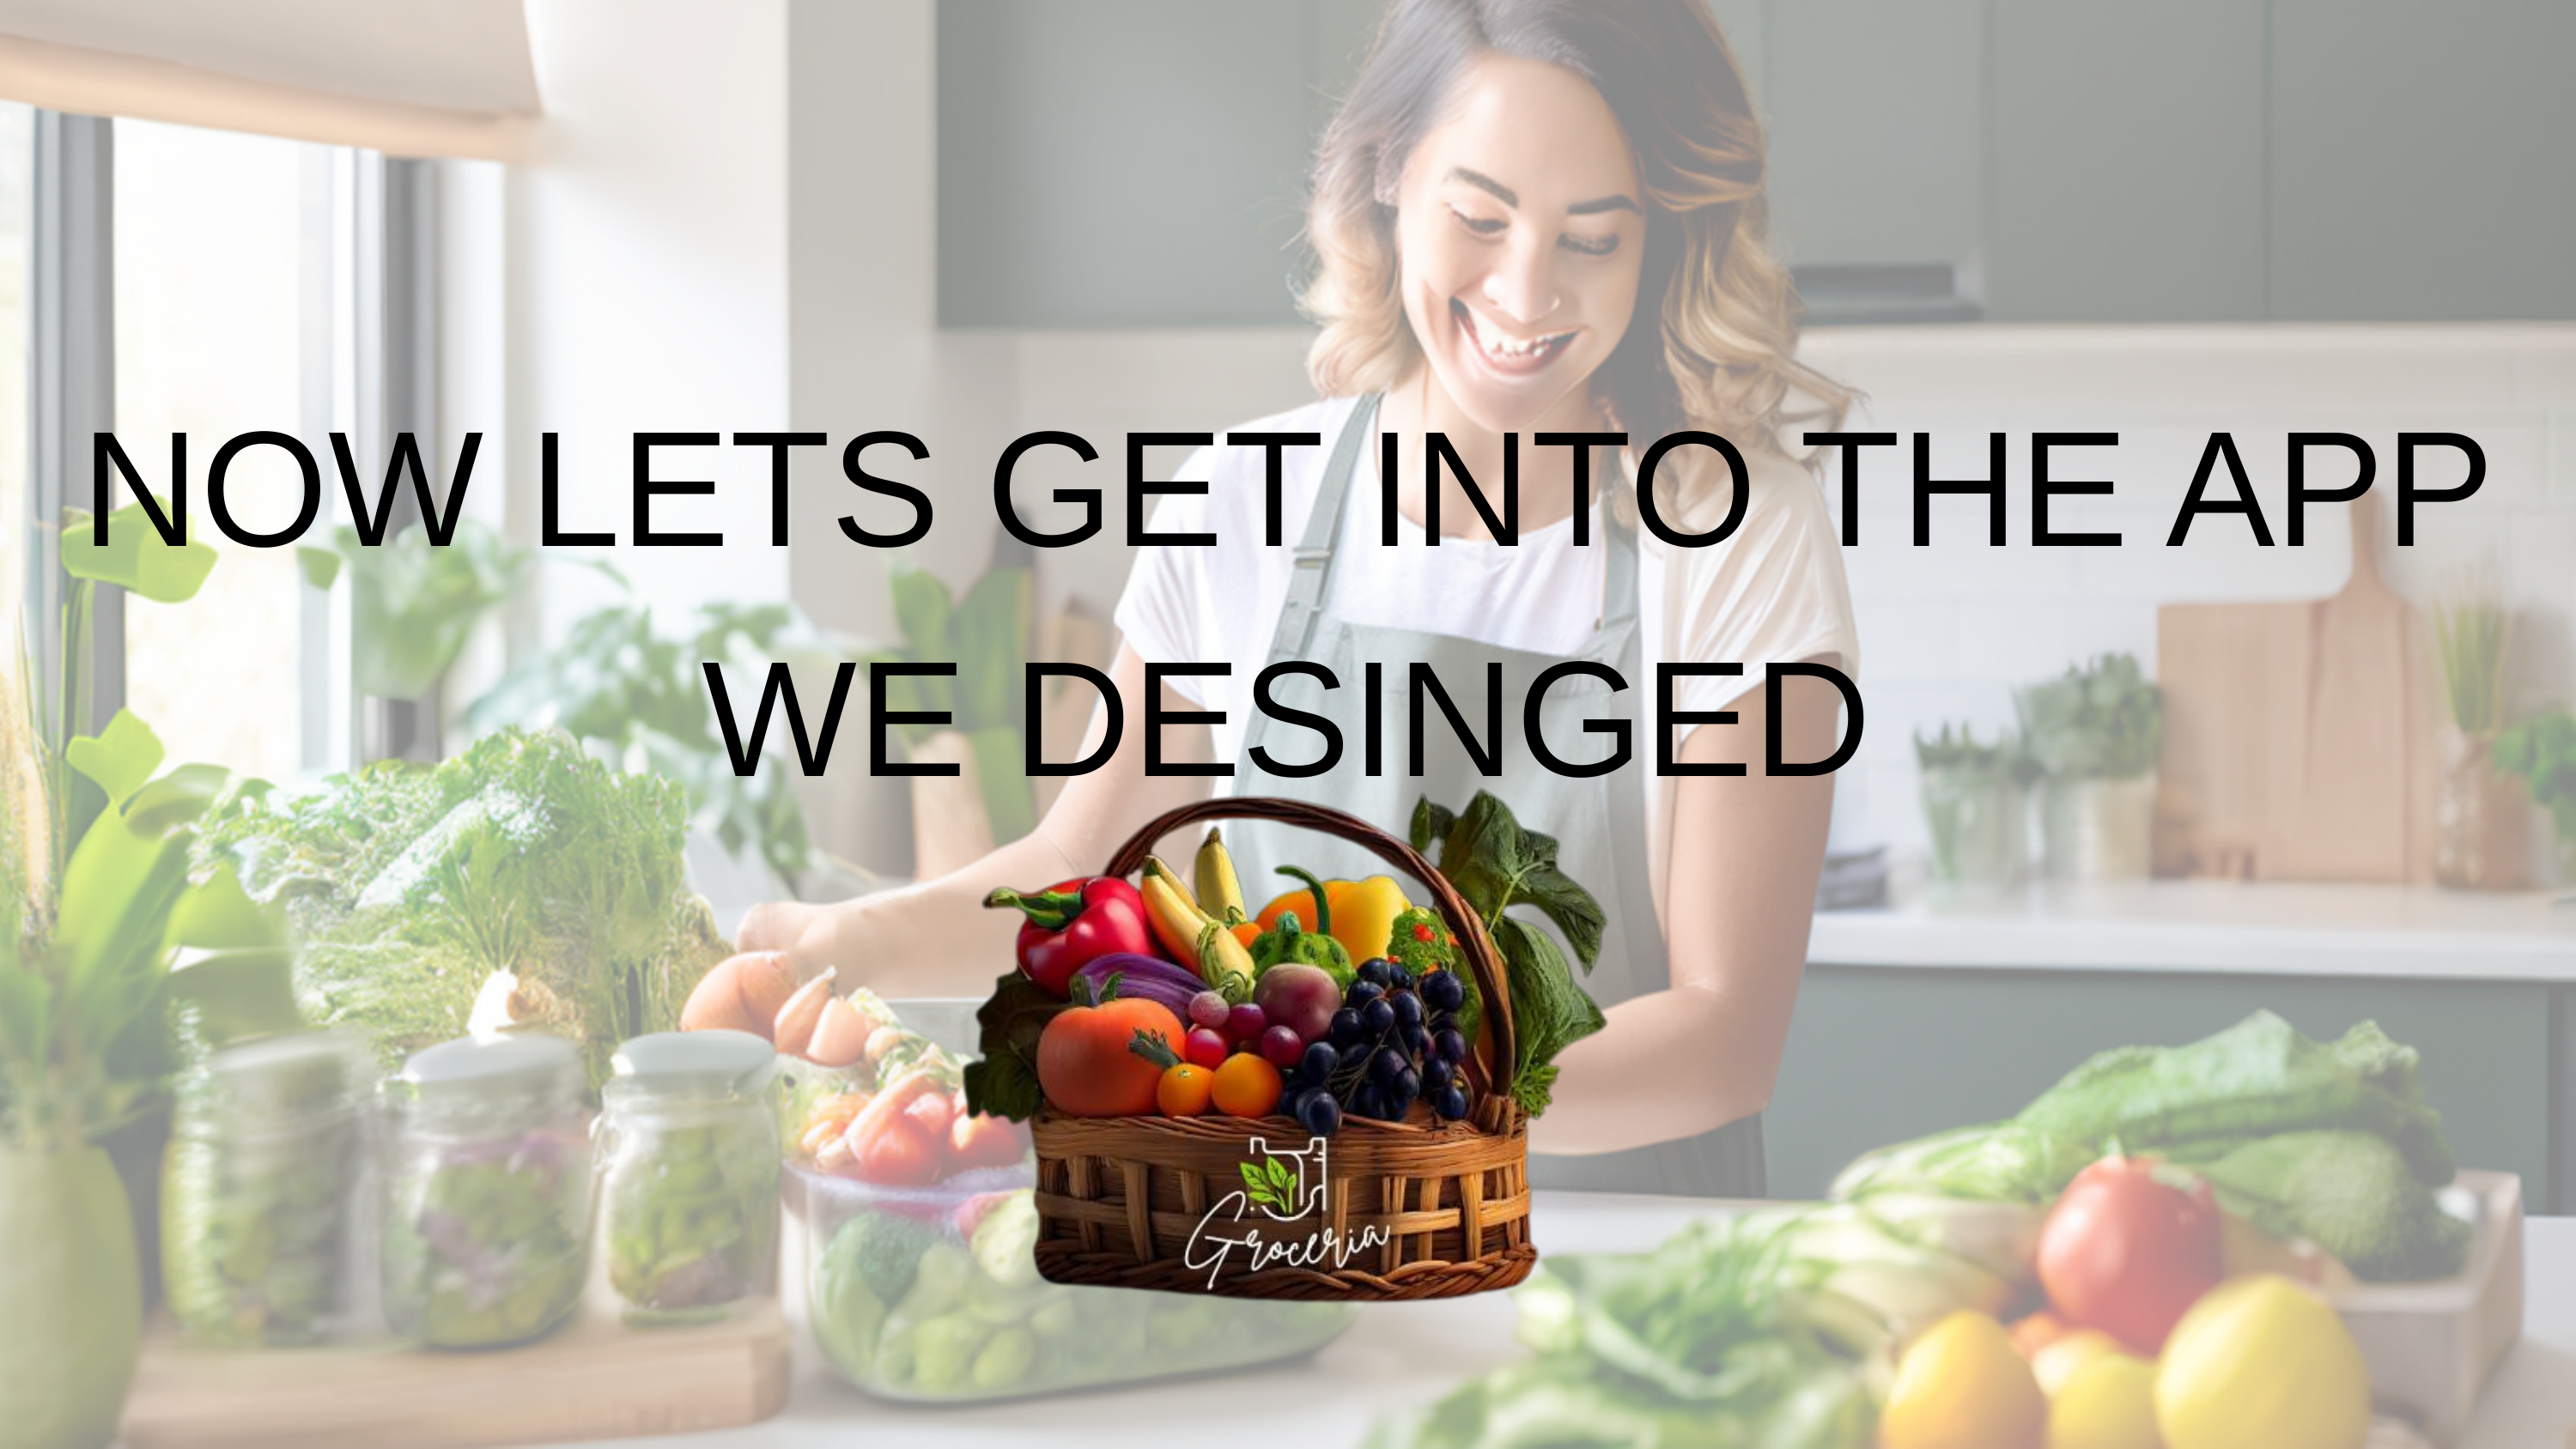

NOW LETS GET INTO THE APP WE DESINGED